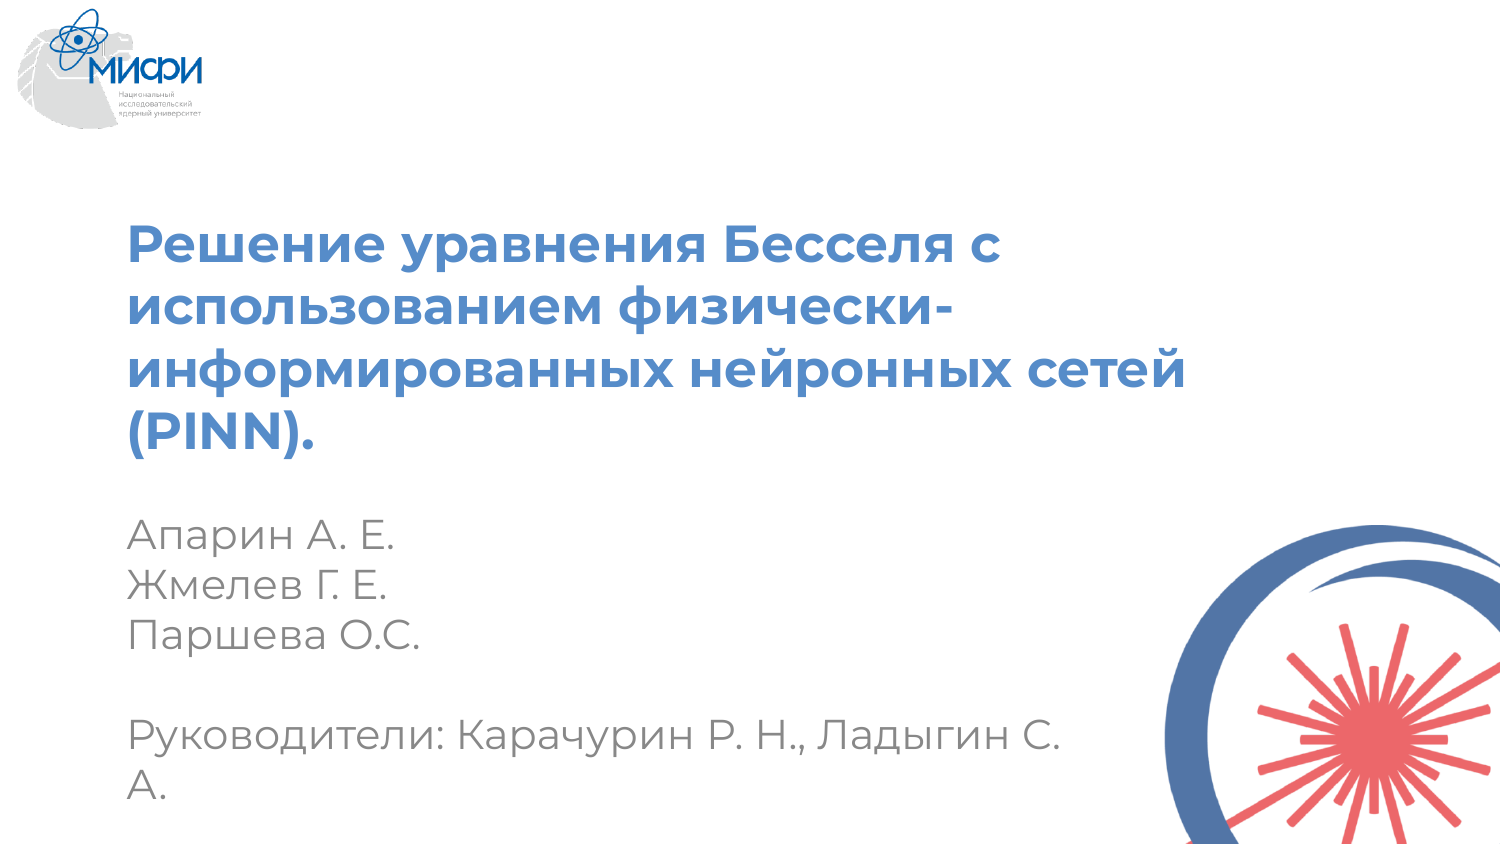

# Решение уравнения Бесселя с использованием физически-информированных нейронных сетей (PINN).
Апарин А. Е.
Жмелев Г. Е.
Паршева О.С.

Руководители: Карачурин Р. Н., Ладыгин С. А.